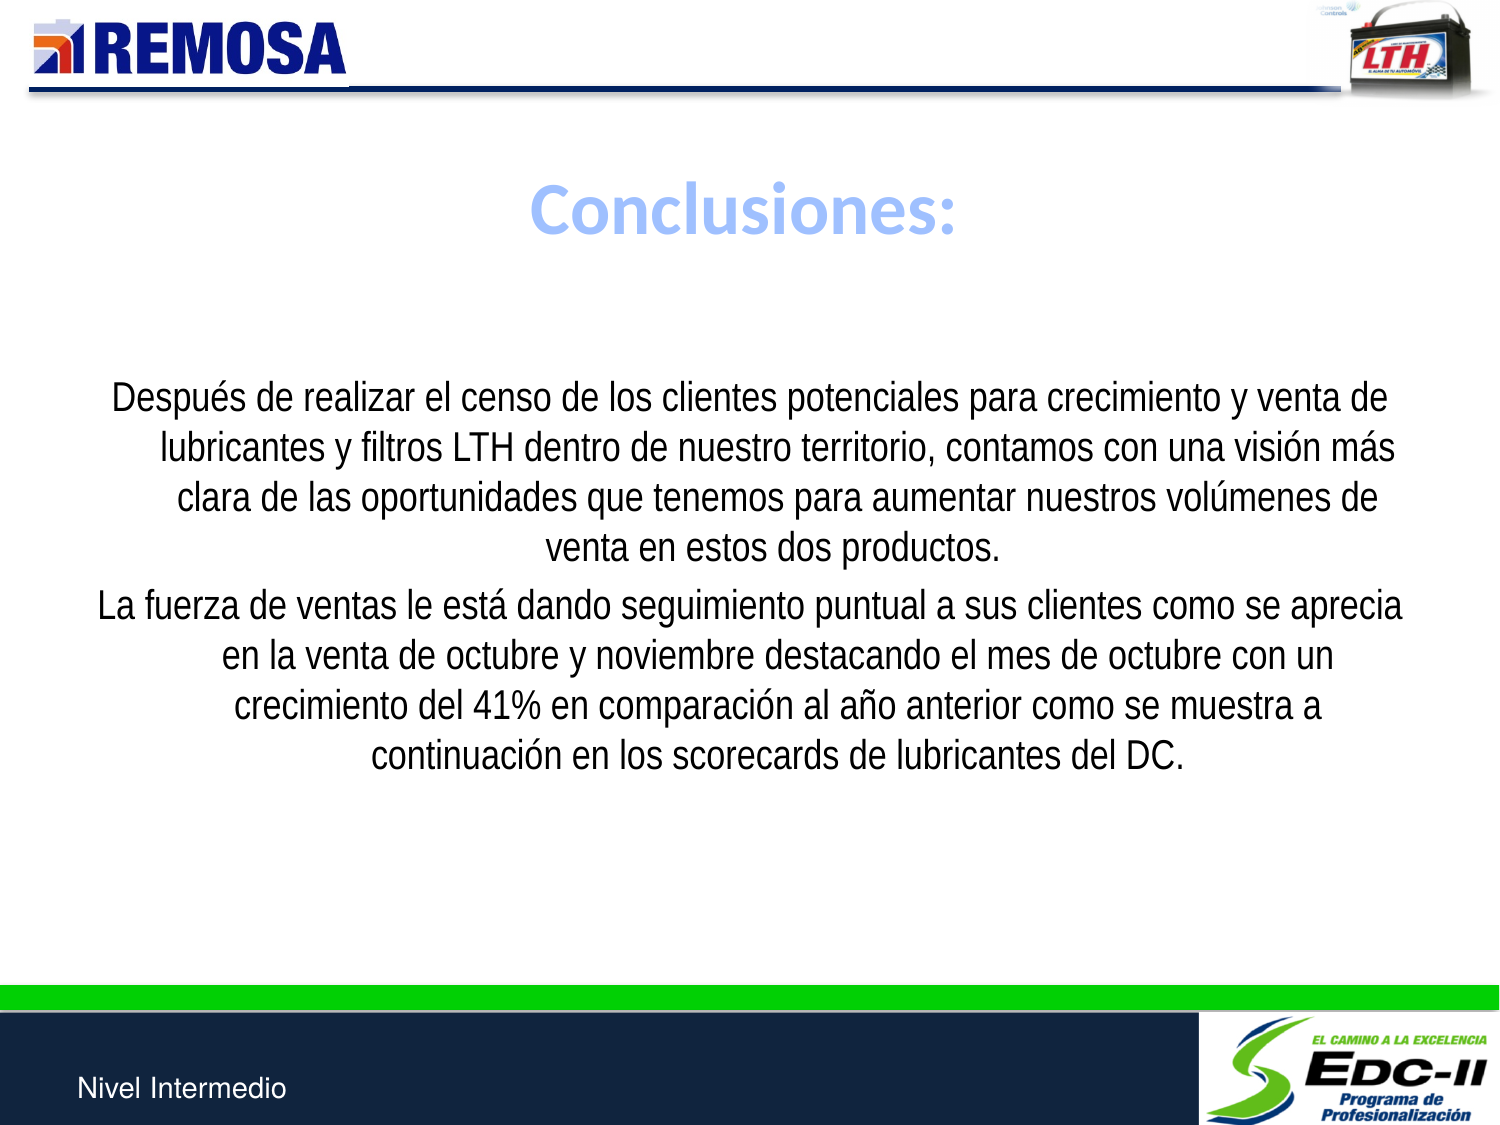

Conclusiones:
Después de realizar el censo de los clientes potenciales para crecimiento y venta de lubricantes y filtros LTH dentro de nuestro territorio, contamos con una visión más clara de las oportunidades que tenemos para aumentar nuestros volúmenes de venta en estos dos productos.
La fuerza de ventas le está dando seguimiento puntual a sus clientes como se aprecia en la venta de octubre y noviembre destacando el mes de octubre con un crecimiento del 41% en comparación al año anterior como se muestra a continuación en los scorecards de lubricantes del DC.